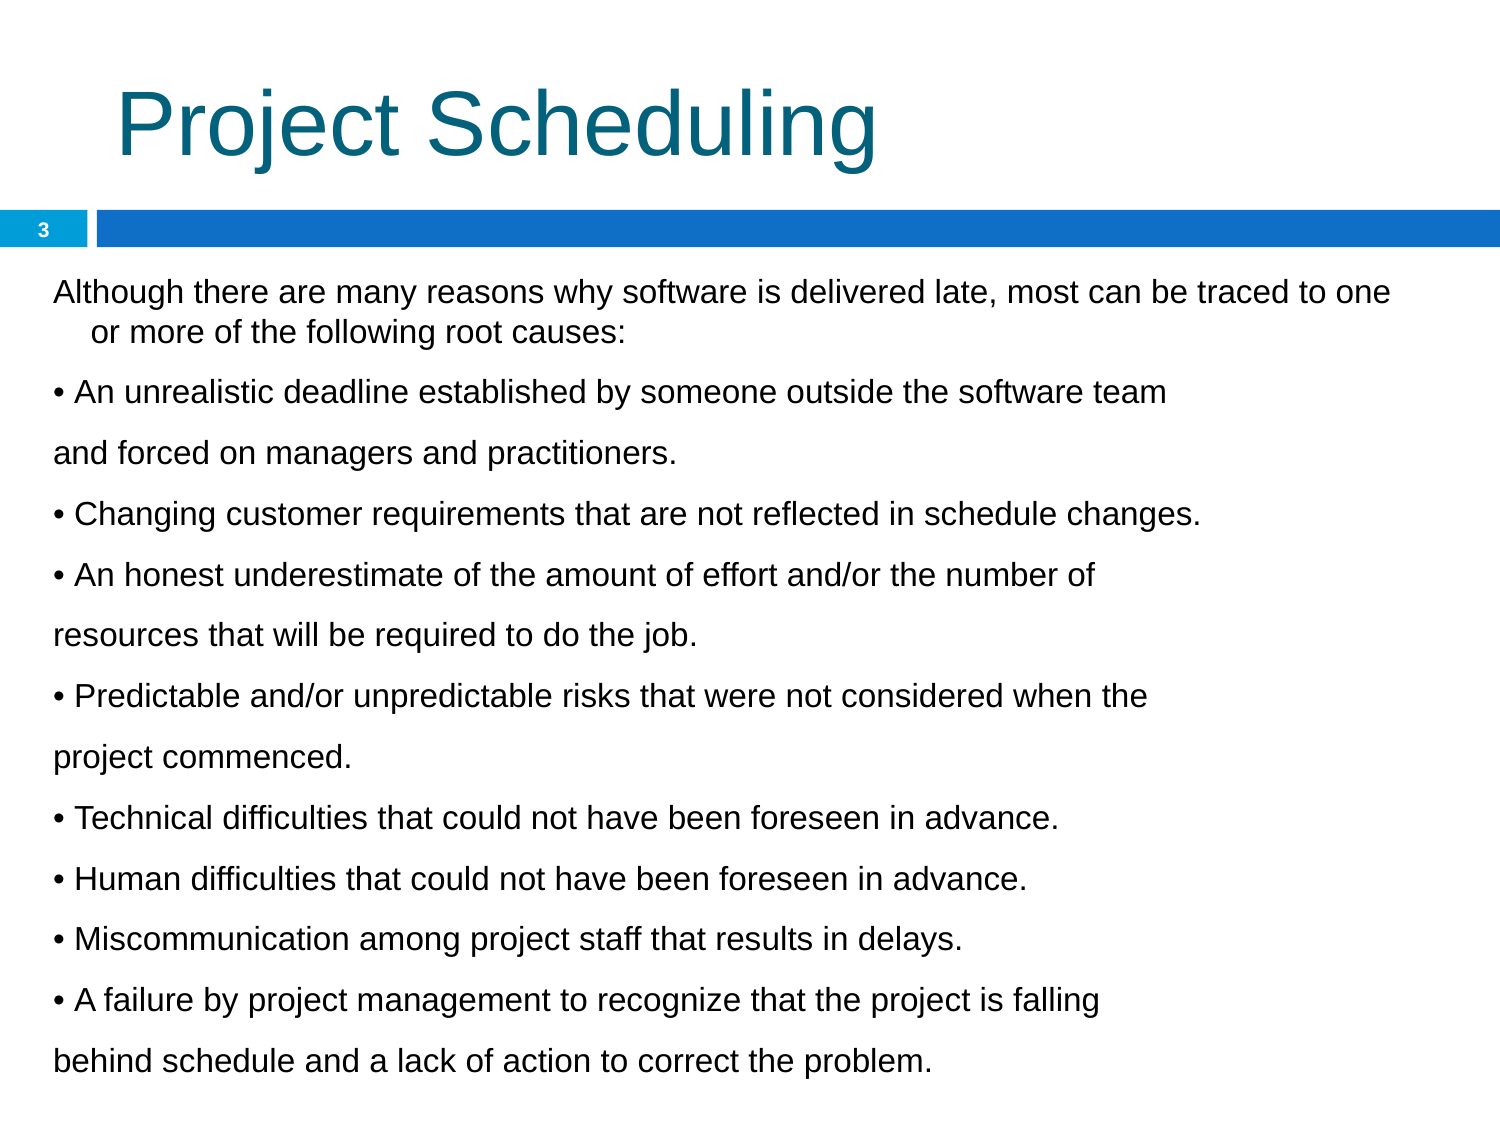

# Project Scheduling
3
Although there are many reasons why software is delivered late, most can be traced to one or more of the following root causes:
• An unrealistic deadline established by someone outside the software team
and forced on managers and practitioners.
• Changing customer requirements that are not reflected in schedule changes.
• An honest underestimate of the amount of effort and/or the number of
resources that will be required to do the job.
• Predictable and/or unpredictable risks that were not considered when the
project commenced.
• Technical difficulties that could not have been foreseen in advance.
• Human difficulties that could not have been foreseen in advance.
• Miscommunication among project staff that results in delays.
• A failure by project management to recognize that the project is falling
behind schedule and a lack of action to correct the problem.